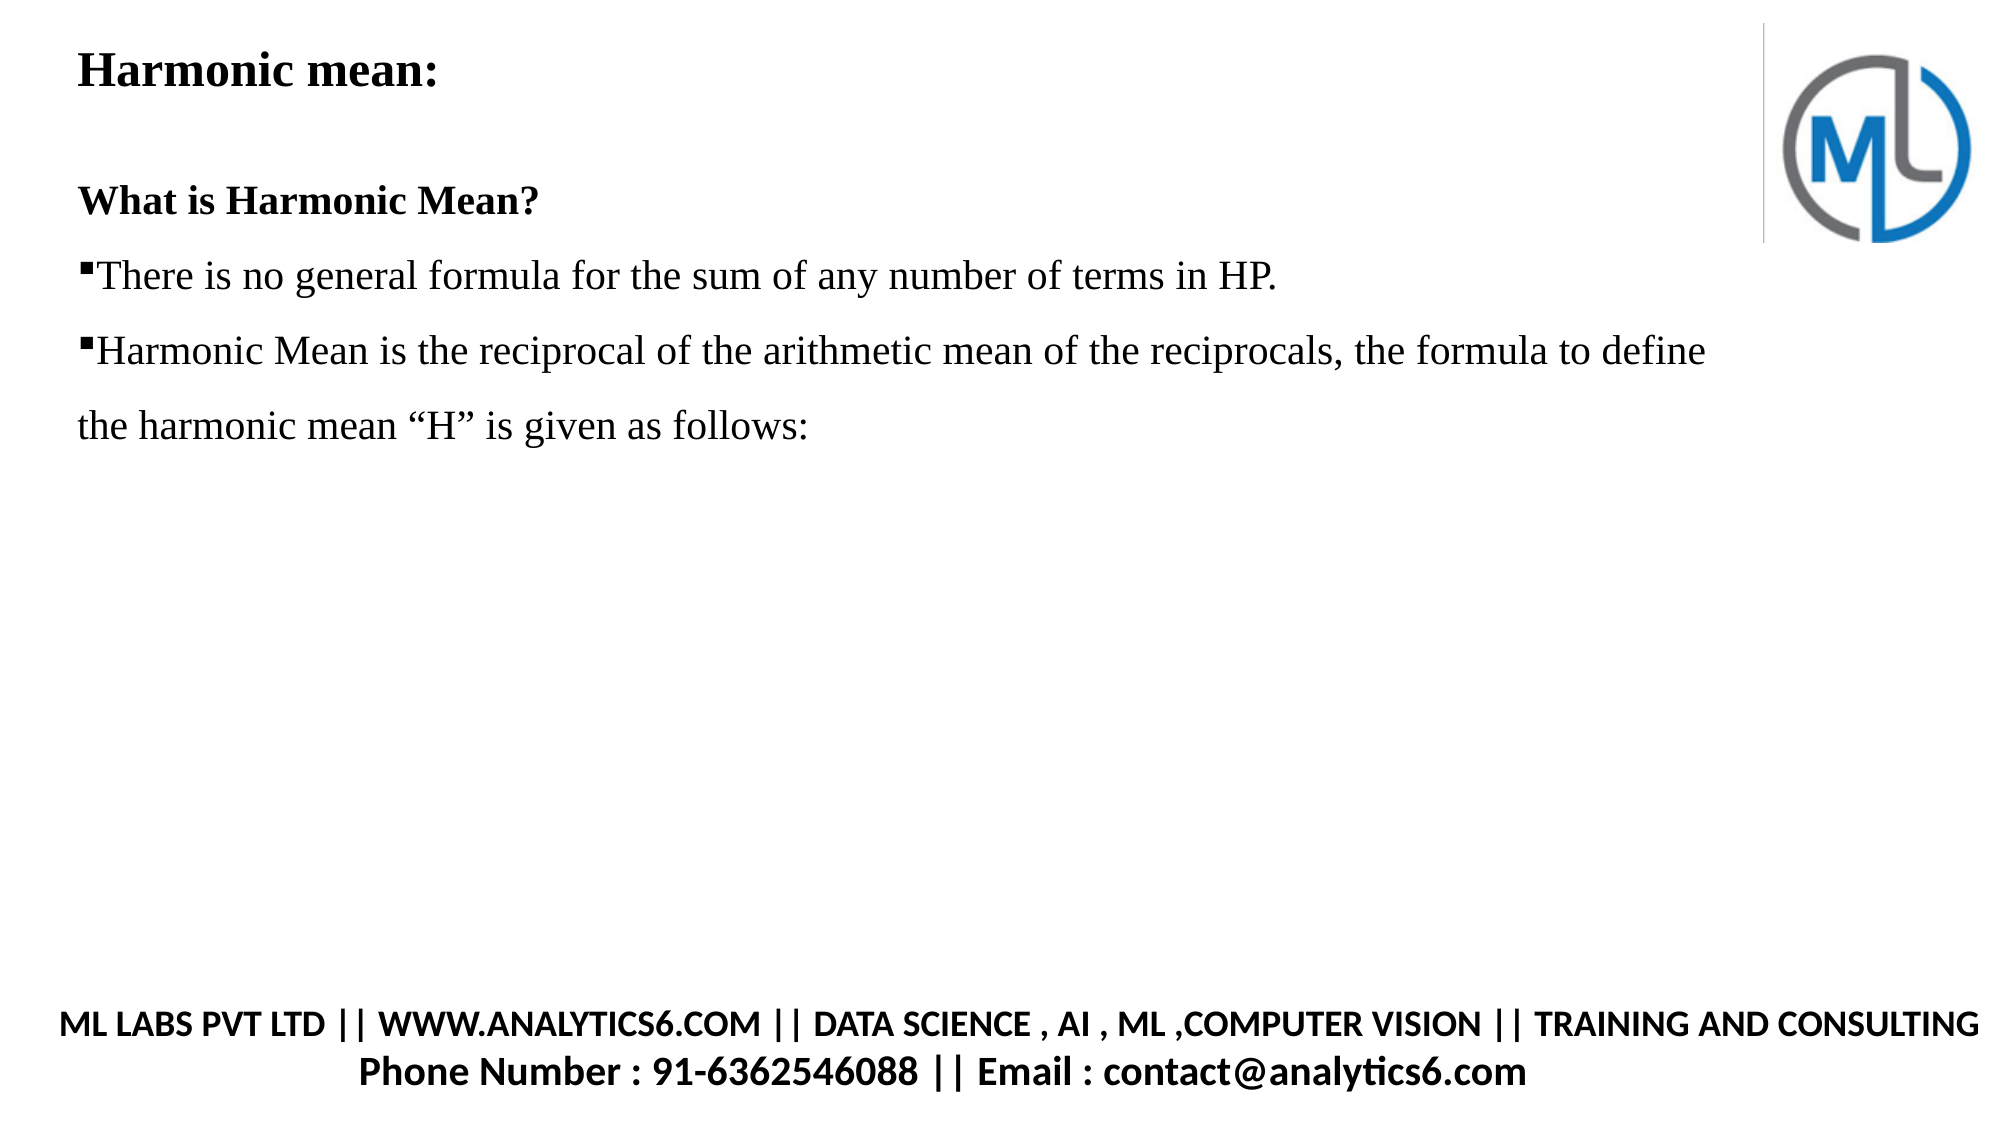

Harmonic mean:
What is Harmonic Mean?
There is no general formula for the sum of any number of terms in HP.
Harmonic Mean is the reciprocal of the arithmetic mean of the reciprocals, the formula to define the harmonic mean “H” is given as follows:

ML LABS PVT LTD || WWW.ANALYTICS6.COM || DATA SCIENCE , AI , ML ,COMPUTER VISION || TRAINING AND CONSULTING
		Phone Number : 91-6362546088 || Email : contact@analytics6.com